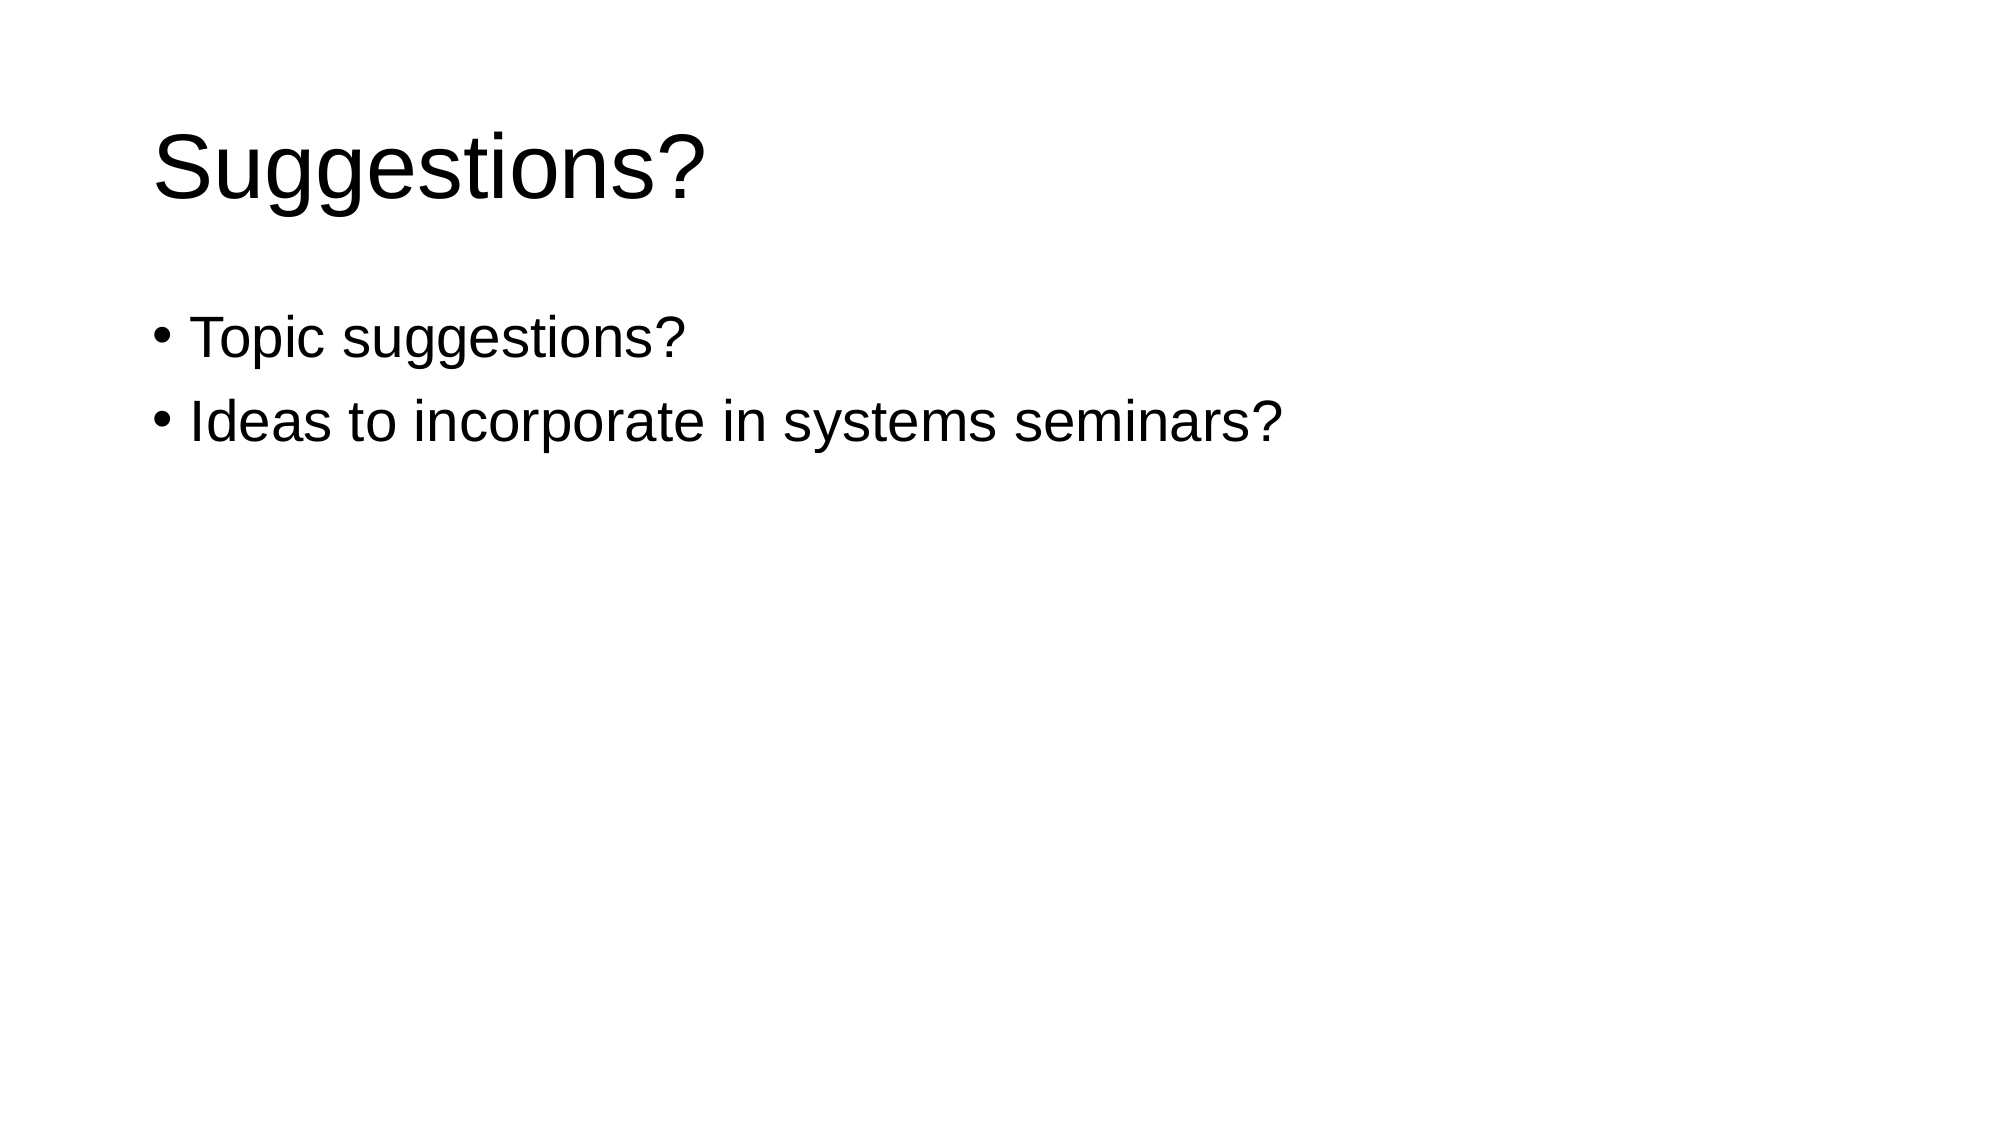

# Suggestions?
Topic suggestions?
Ideas to incorporate in systems seminars?